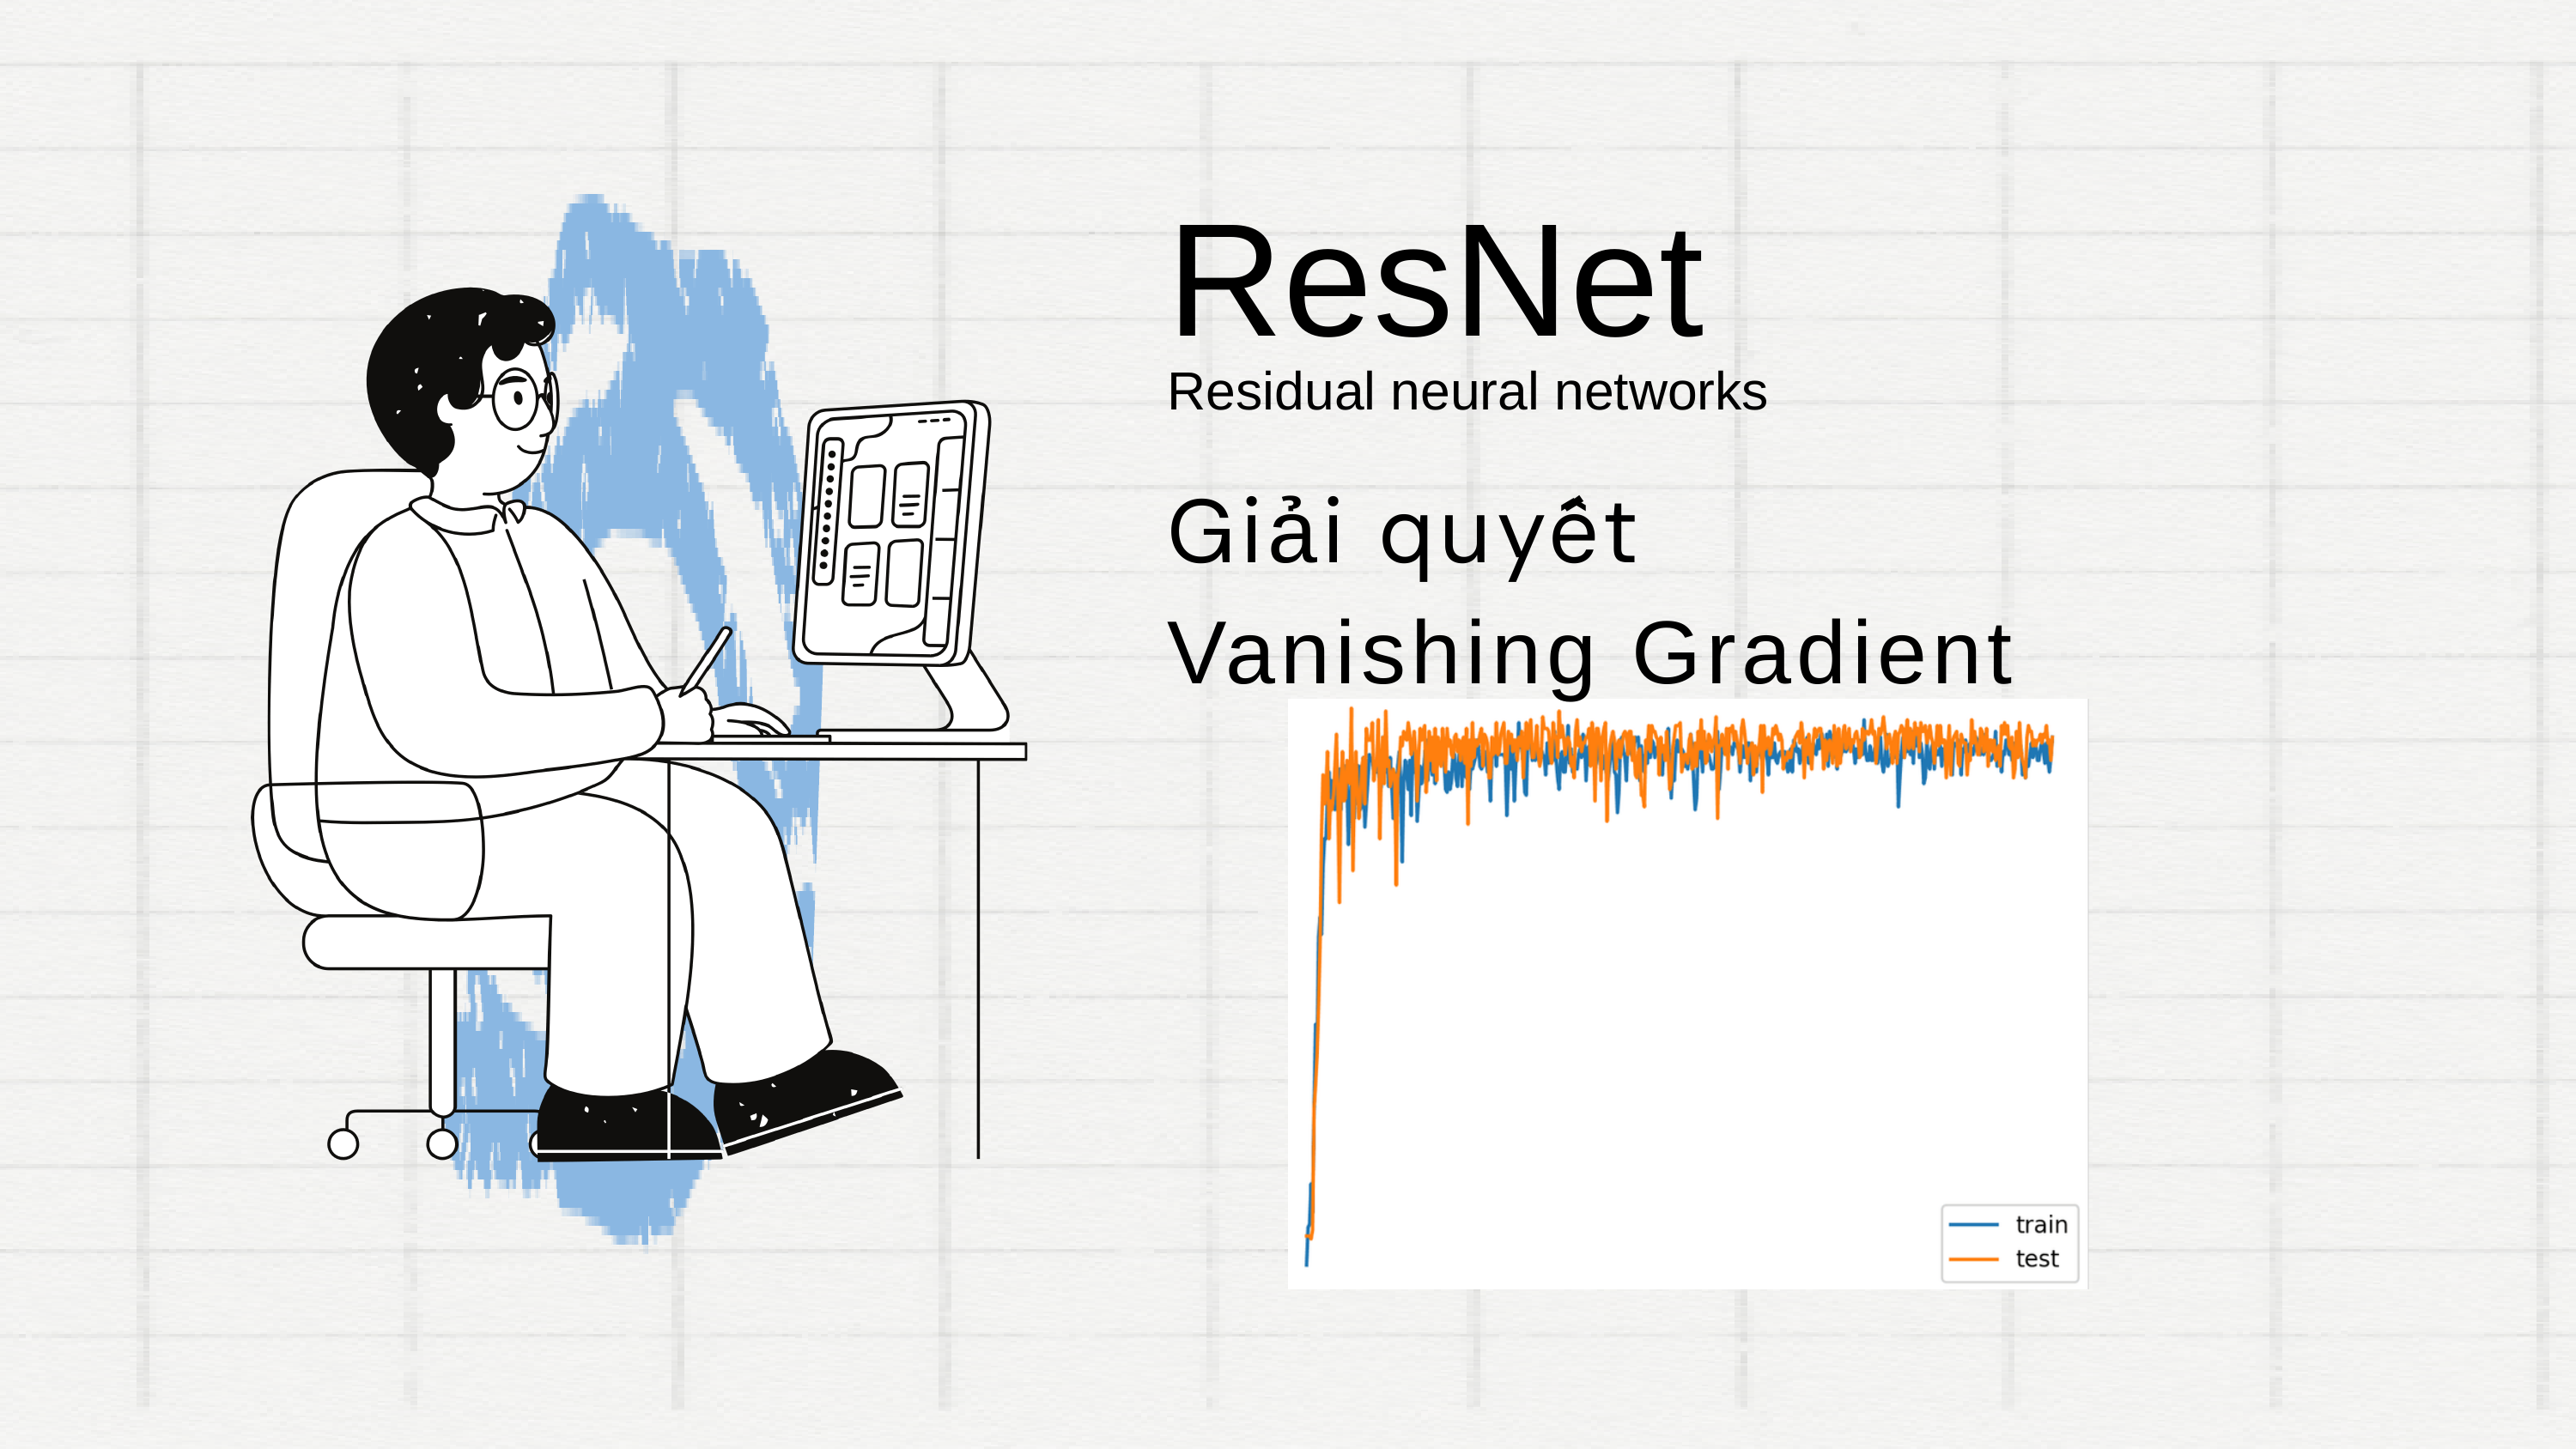

ResNet
Residual neural networks

Giải quyết
Vanishing Gradient